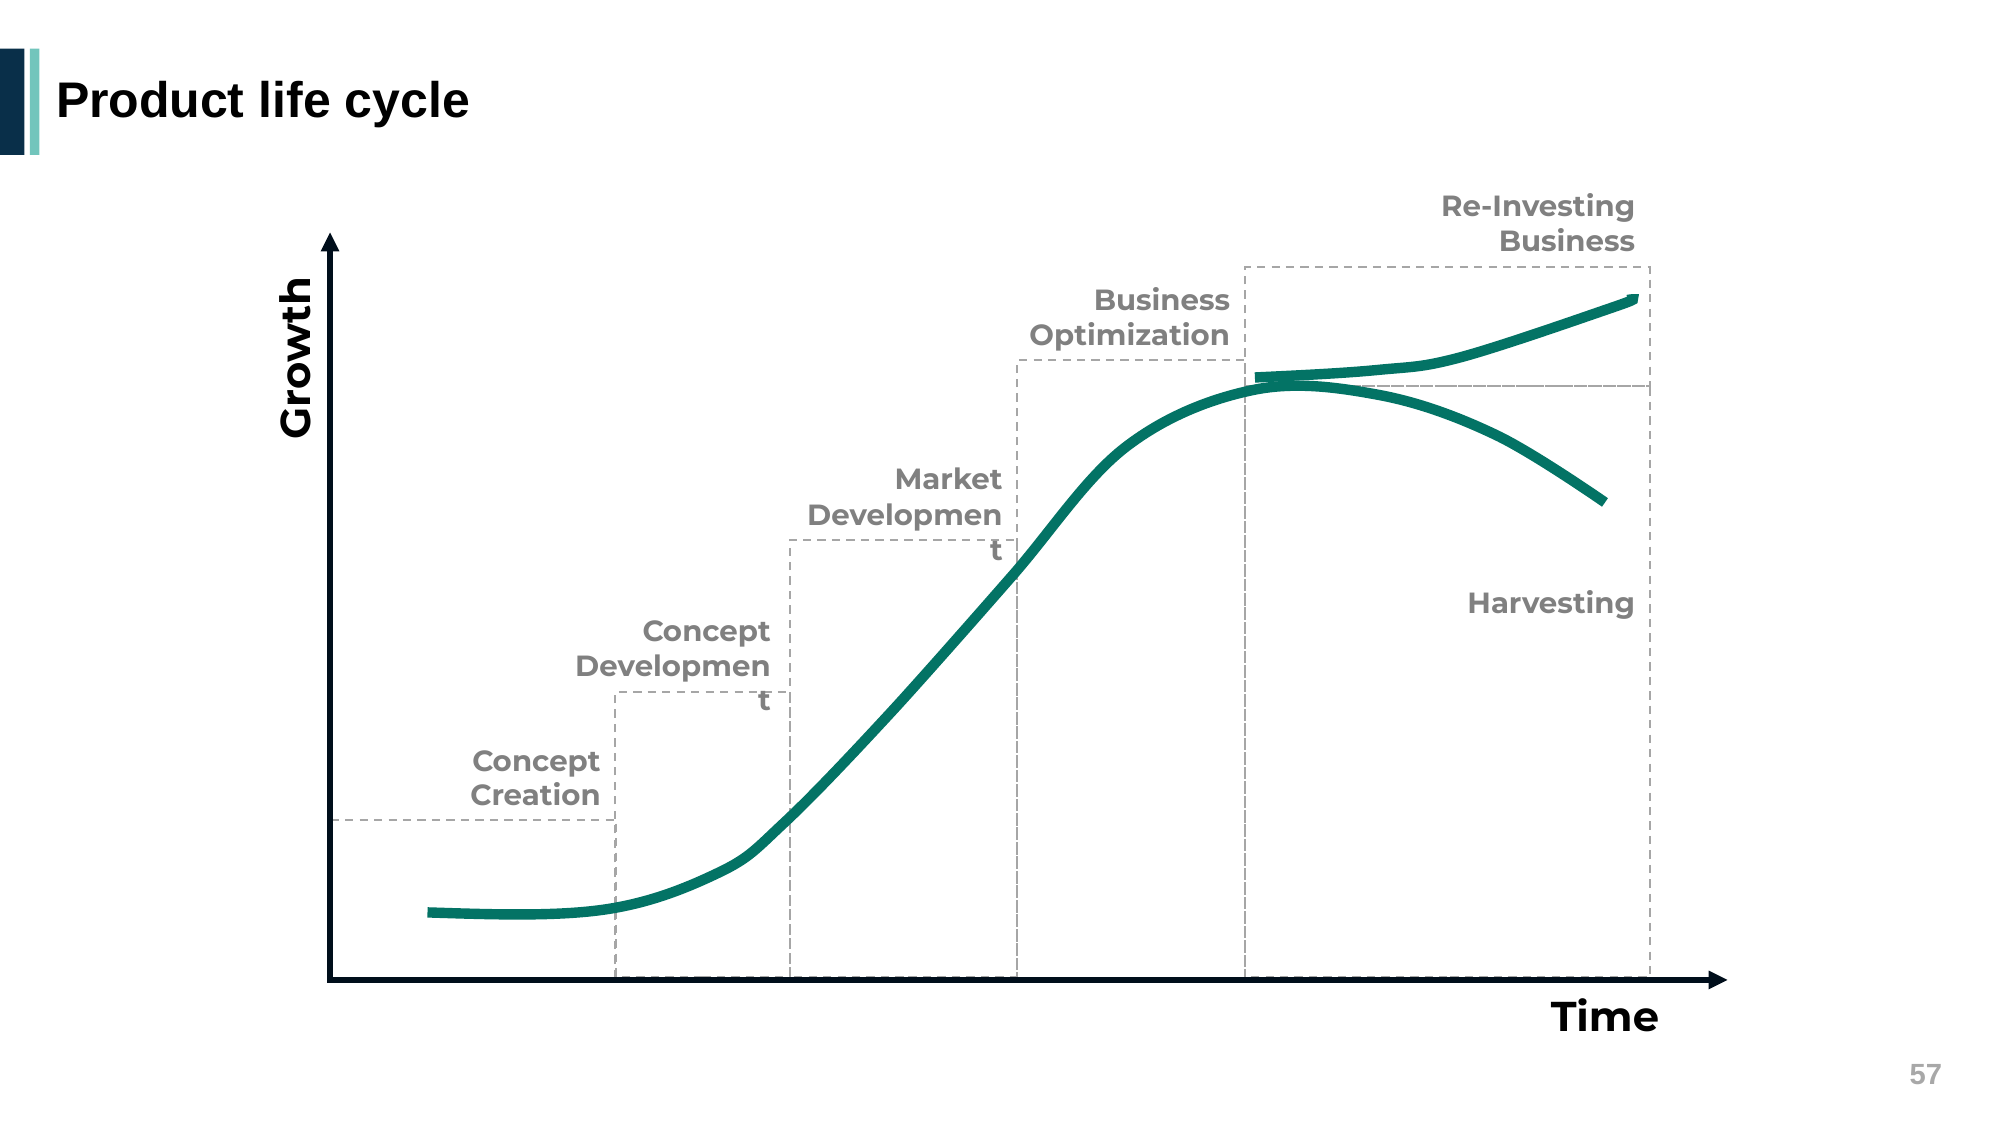

# Product life cycle
Re-Investing
Business

Business
Optimization

Growth

Market
Development

Harvesting
Concept
Development

Concept Creation

Time
57